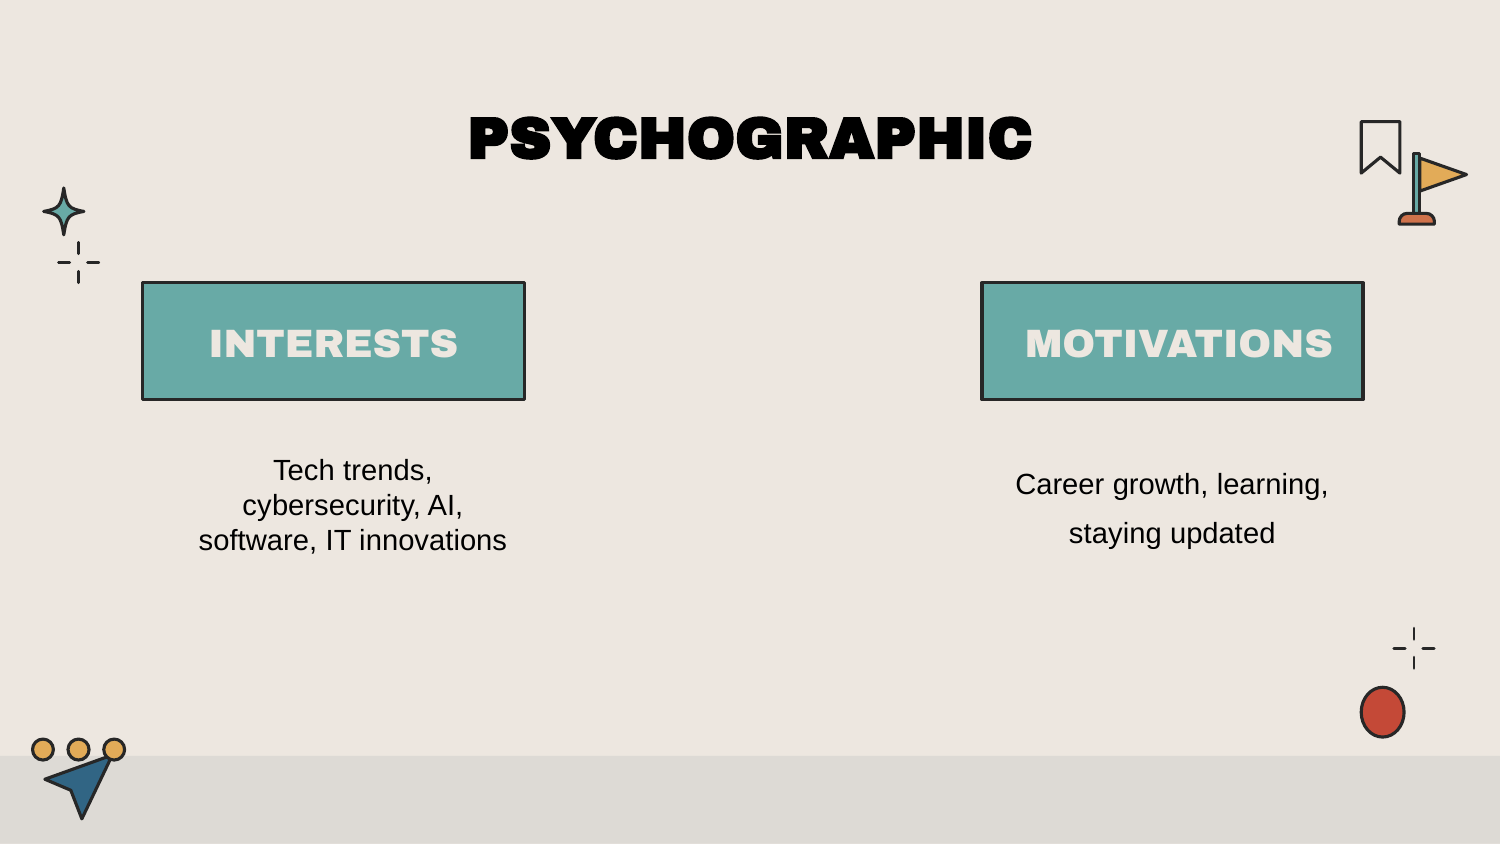

# PSYCHOGRAPHIC

INTERESTS

 MOTIVATIONS
Tech trends, cybersecurity, AI, software, IT innovations

Career growth, learning, staying updated